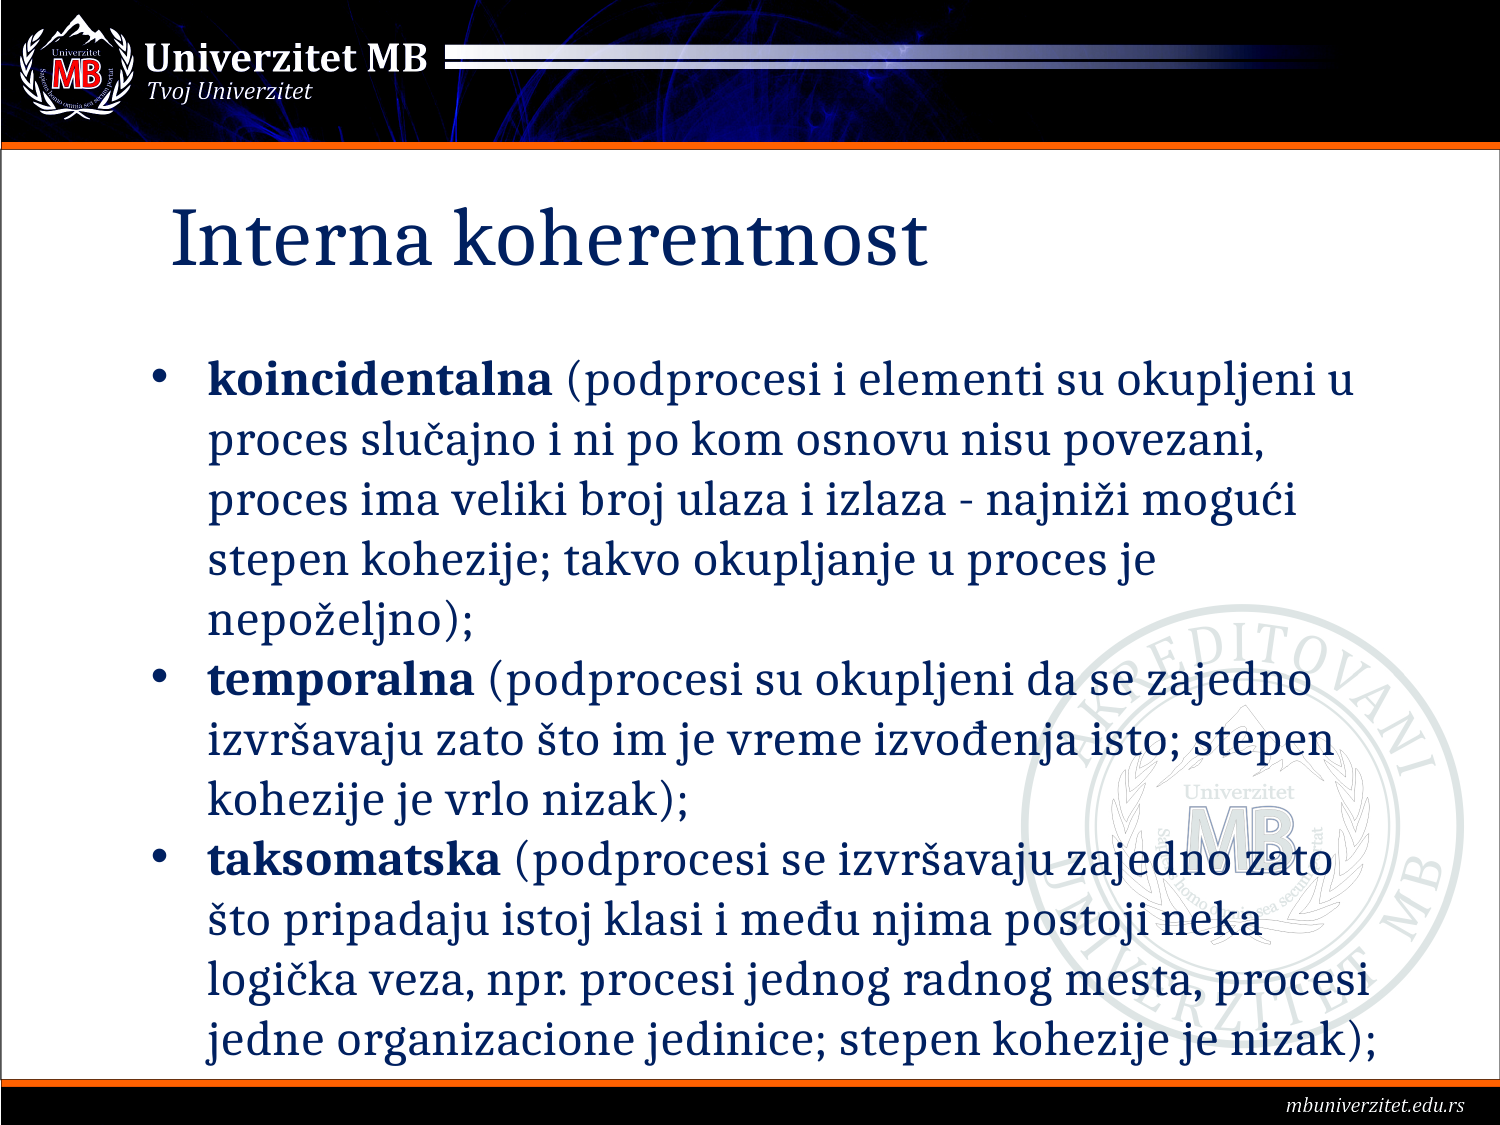

# Interna koherentnost
koincidentalna (podprocesi i elementi su okupljeni u proces slučajno i ni po kom osnovu nisu povezani, proces ima veliki broj ulaza i izlaza - najniži mogući stepen kohezije; takvo okupljanje u proces je nepoželjno);
temporalna (podprocesi su okupljeni da se zajedno izvršavaju zato što im je vreme izvođenja isto; stepen kohezije je vrlo nizak);
taksomatska (podprocesi se izvršavaju zajedno zato što pripadaju istoj klasi i među njima postoji neka logička veza, npr. procesi jednog radnog mesta, procesi jedne organizacione jedinice; stepen kohezije je nizak);